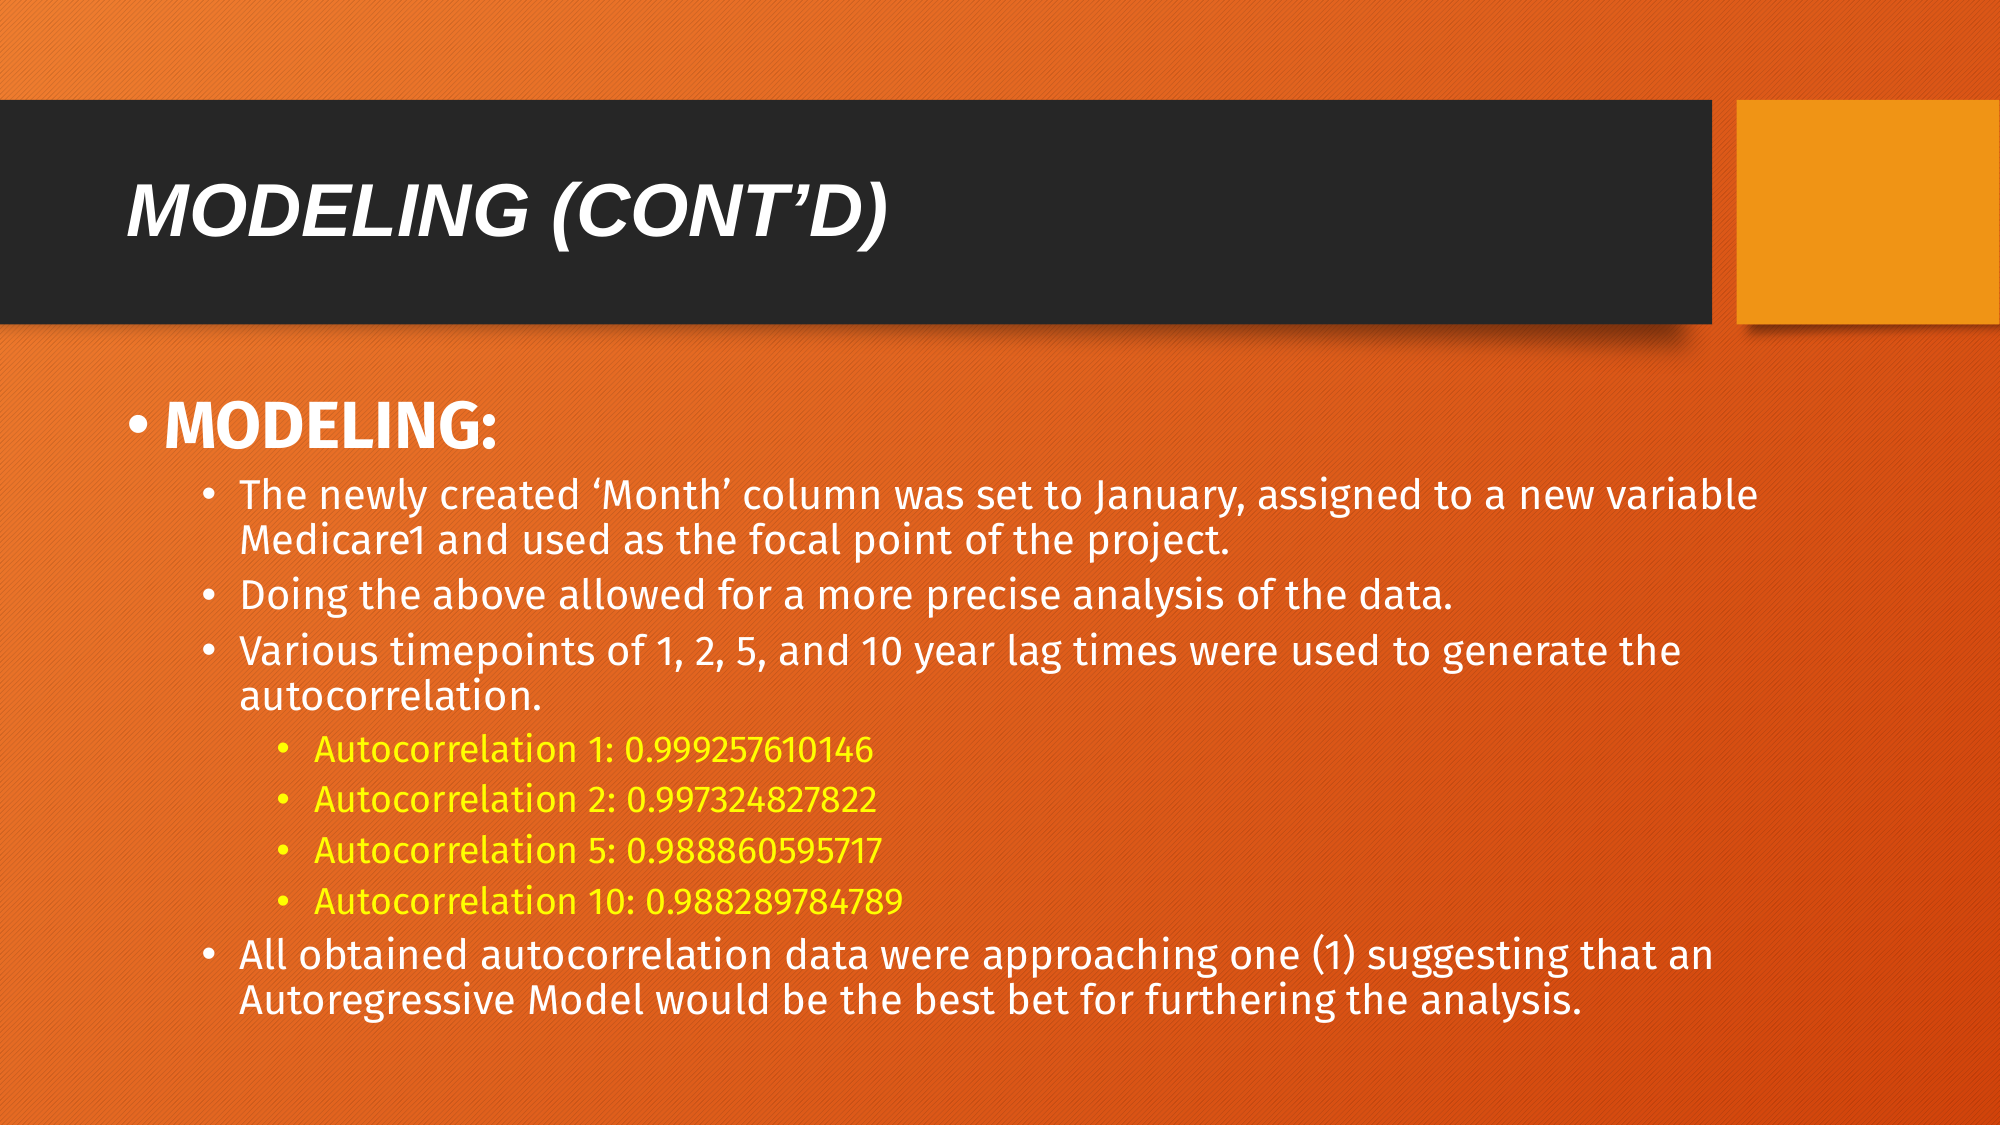

# MODELING (CONT’D)
MODELING:
The newly created ‘Month’ column was set to January, assigned to a new variable Medicare1 and used as the focal point of the project.
Doing the above allowed for a more precise analysis of the data.
Various timepoints of 1, 2, 5, and 10 year lag times were used to generate the autocorrelation.
Autocorrelation 1: 0.999257610146
Autocorrelation 2: 0.997324827822
Autocorrelation 5: 0.988860595717
Autocorrelation 10: 0.988289784789
All obtained autocorrelation data were approaching one (1) suggesting that an Autoregressive Model would be the best bet for furthering the analysis.